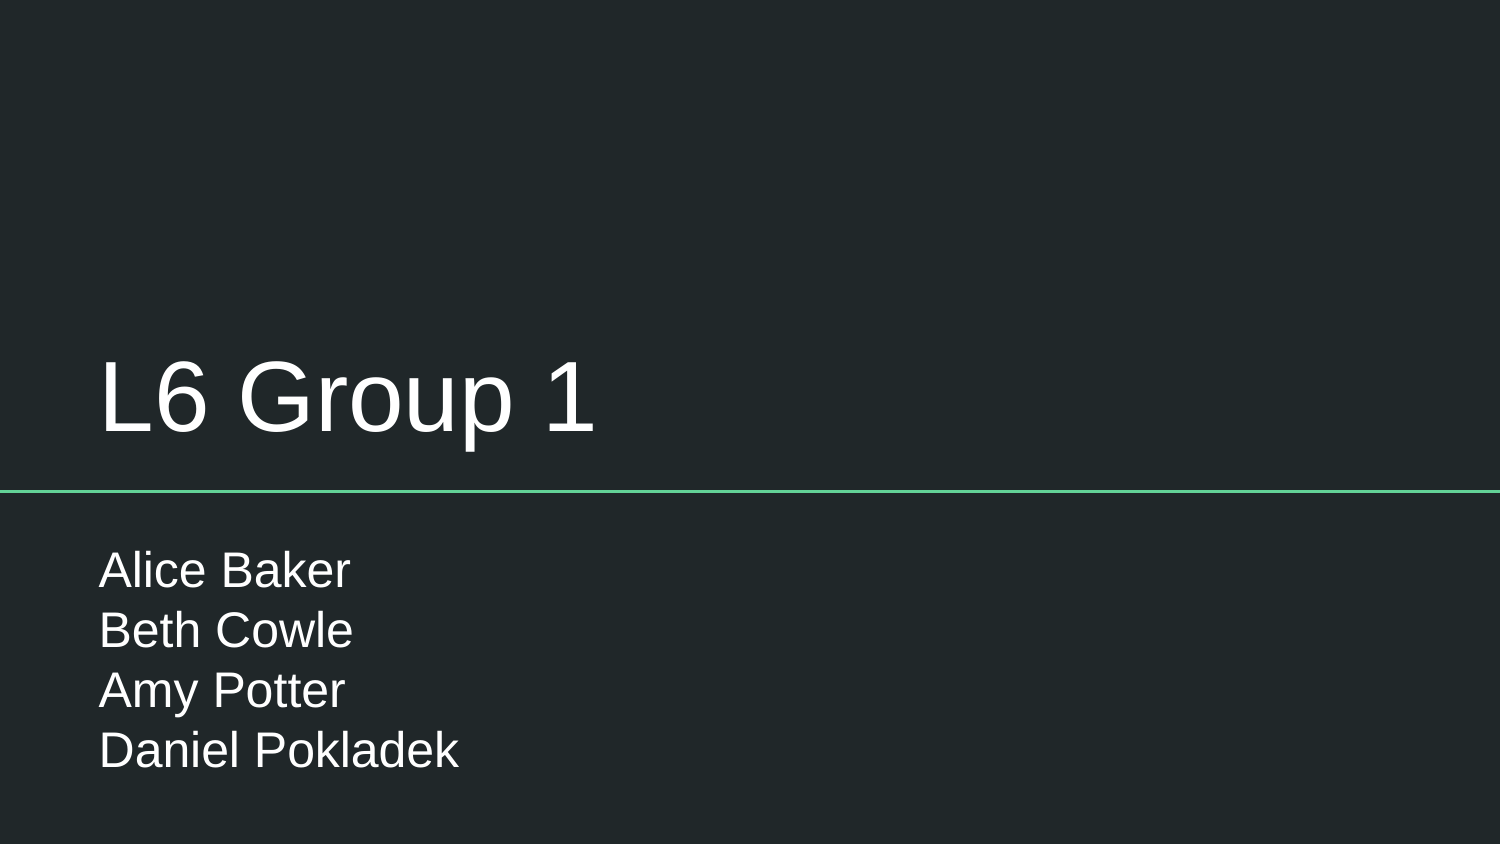

# L6 Group 1
Alice Baker
Beth Cowle
Amy Potter
Daniel Pokladek